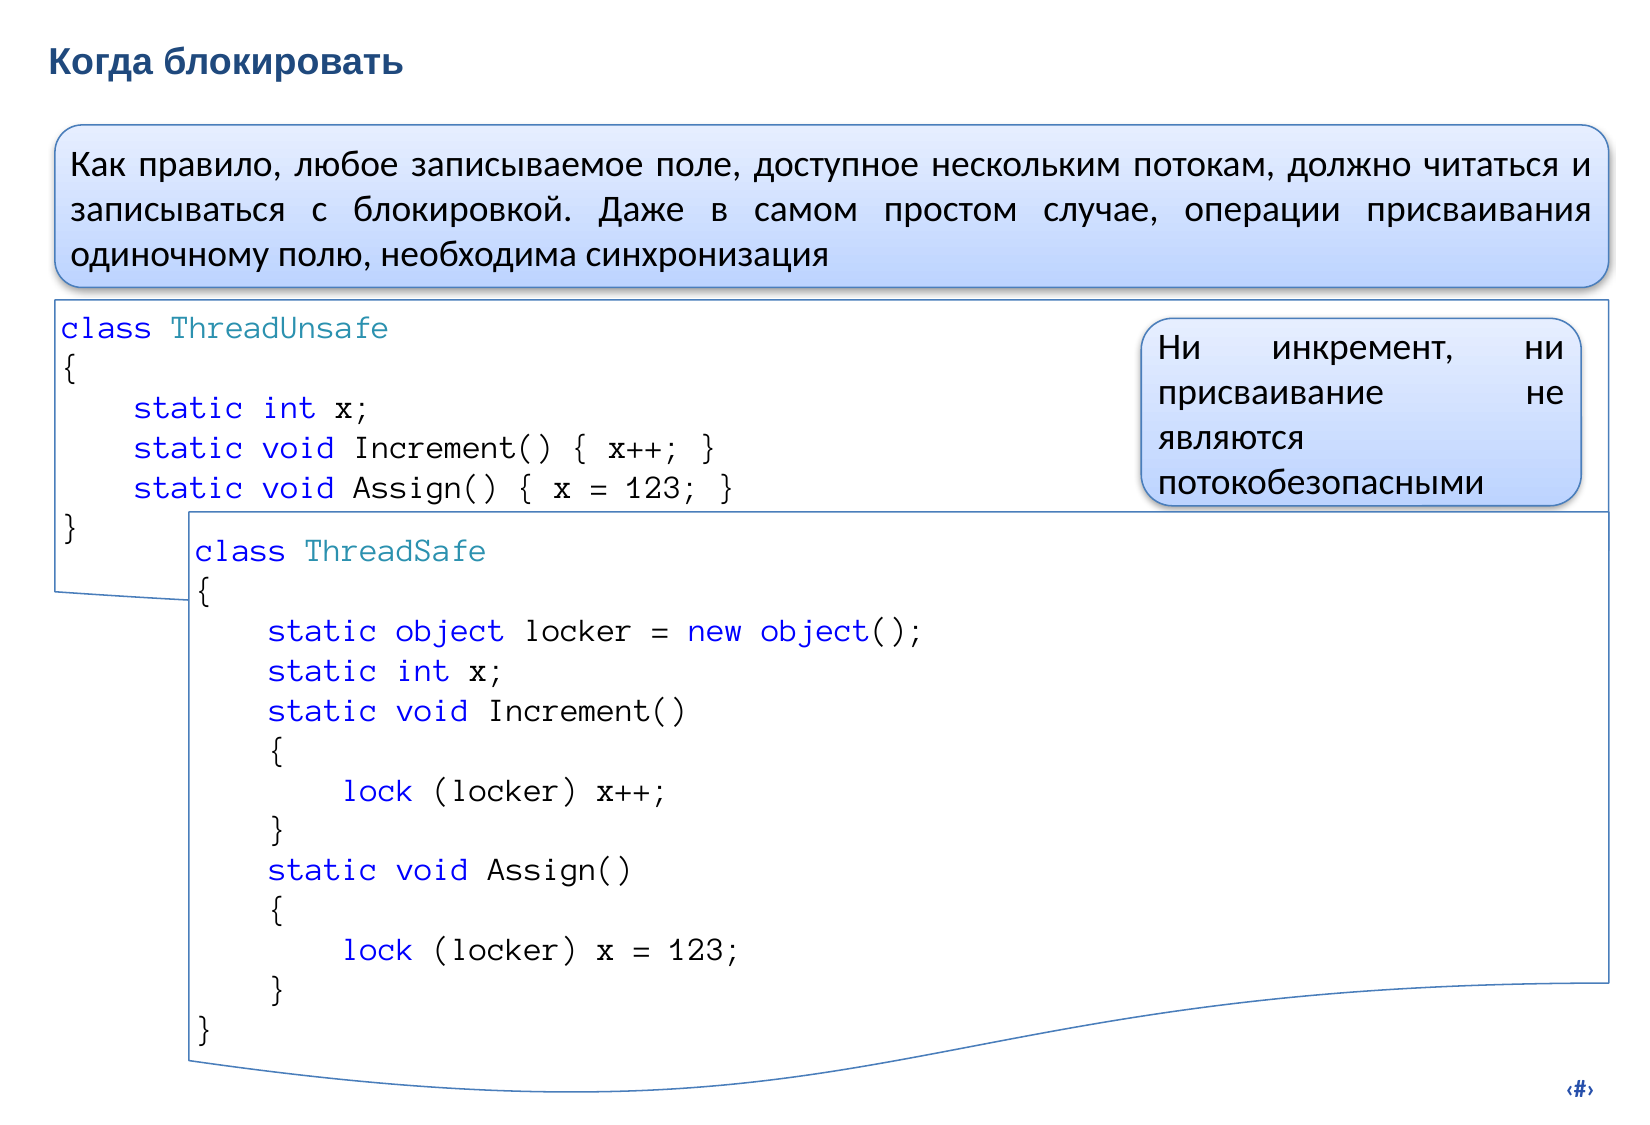

# Когда блокировать

Как правило, любое записываемое поле, доступное нескольким потокам, должно читаться и записываться с блокировкой. Даже в самом простом случае, операции присваивания одиночному полю, необходима синхронизация

class ThreadUnsafe
{
    static int x;
    static void Increment() { x++; }
    static void Assign() { x = 123; }
}
Ни инкремент, ни присваивание не являются  потокобезопасными

class ThreadSafe
{
    static object locker = new object();
    static int x;
    static void Increment()
    {
        lock (locker) x++;
    }
    static void Assign()
    {
        lock (locker) x = 123;
    }
}